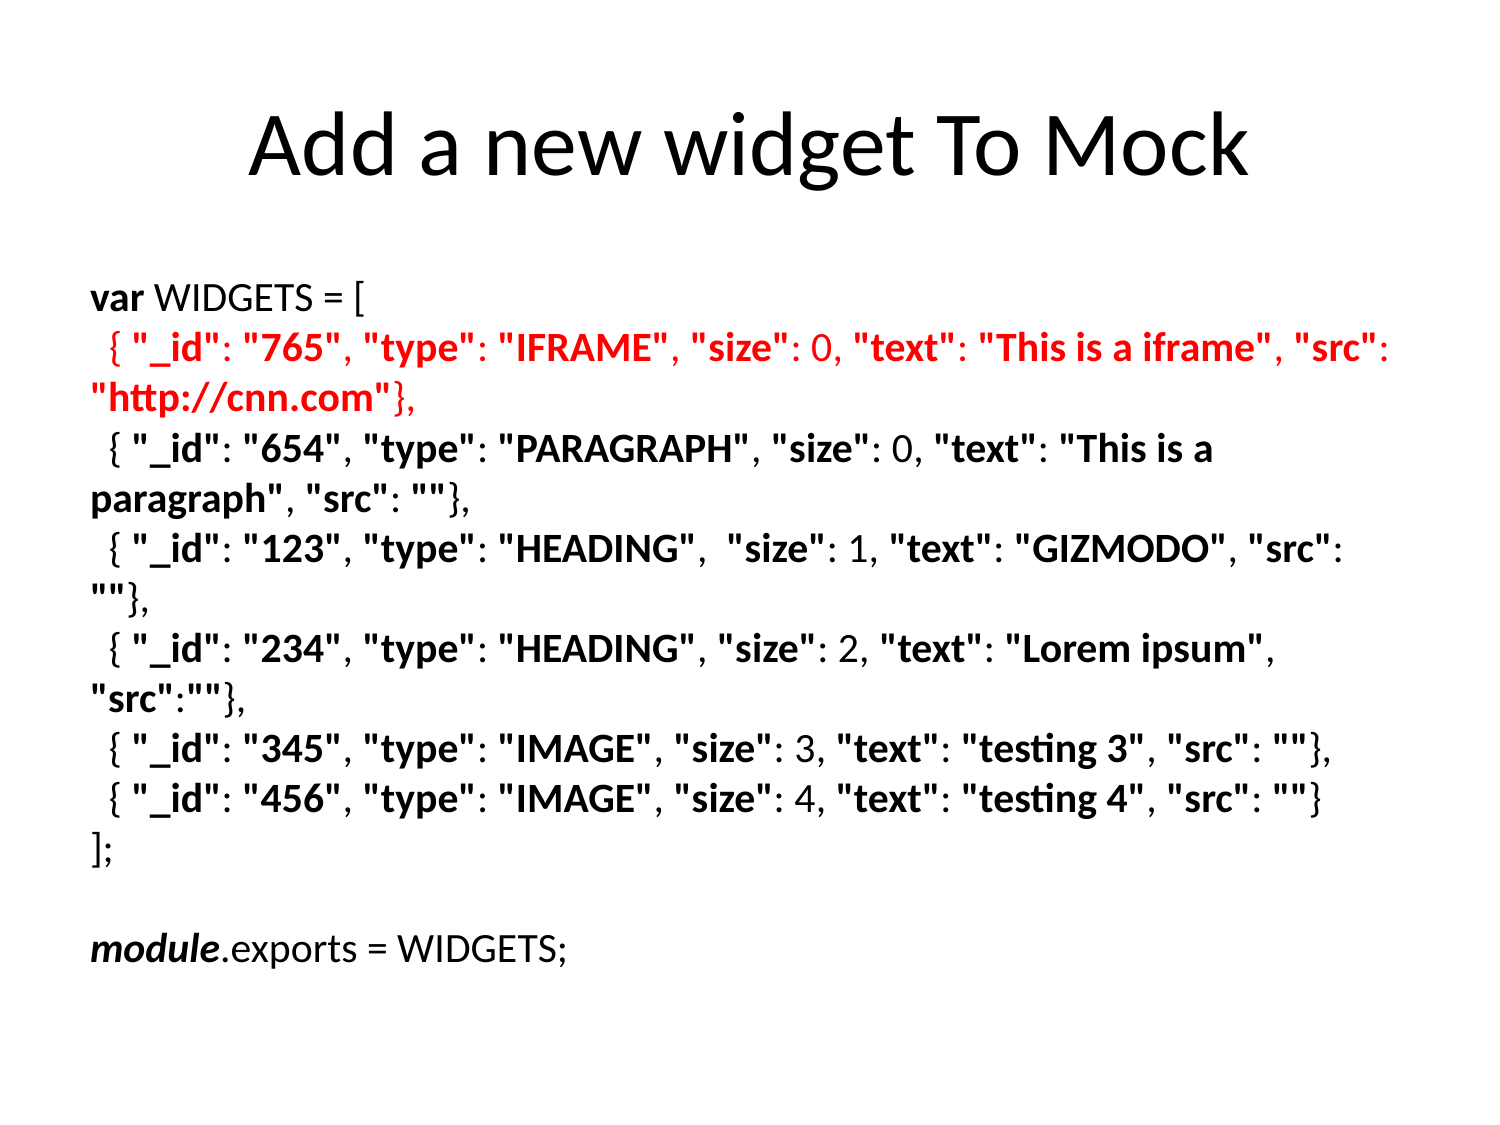

# Add a new widget To Mock
var WIDGETS = [
  { "_id": "765", "type": "IFRAME", "size": 0, "text": "This is a iframe", "src": "http://cnn.com"},
  { "_id": "654", "type": "PARAGRAPH", "size": 0, "text": "This is a paragraph", "src": ""},
  { "_id": "123", "type": "HEADING",  "size": 1, "text": "GIZMODO", "src": ""},
  { "_id": "234", "type": "HEADING", "size": 2, "text": "Lorem ipsum", "src":""},
  { "_id": "345", "type": "IMAGE", "size": 3, "text": "testing 3", "src": ""},
  { "_id": "456", "type": "IMAGE", "size": 4, "text": "testing 4", "src": ""}
];
module.exports = WIDGETS;